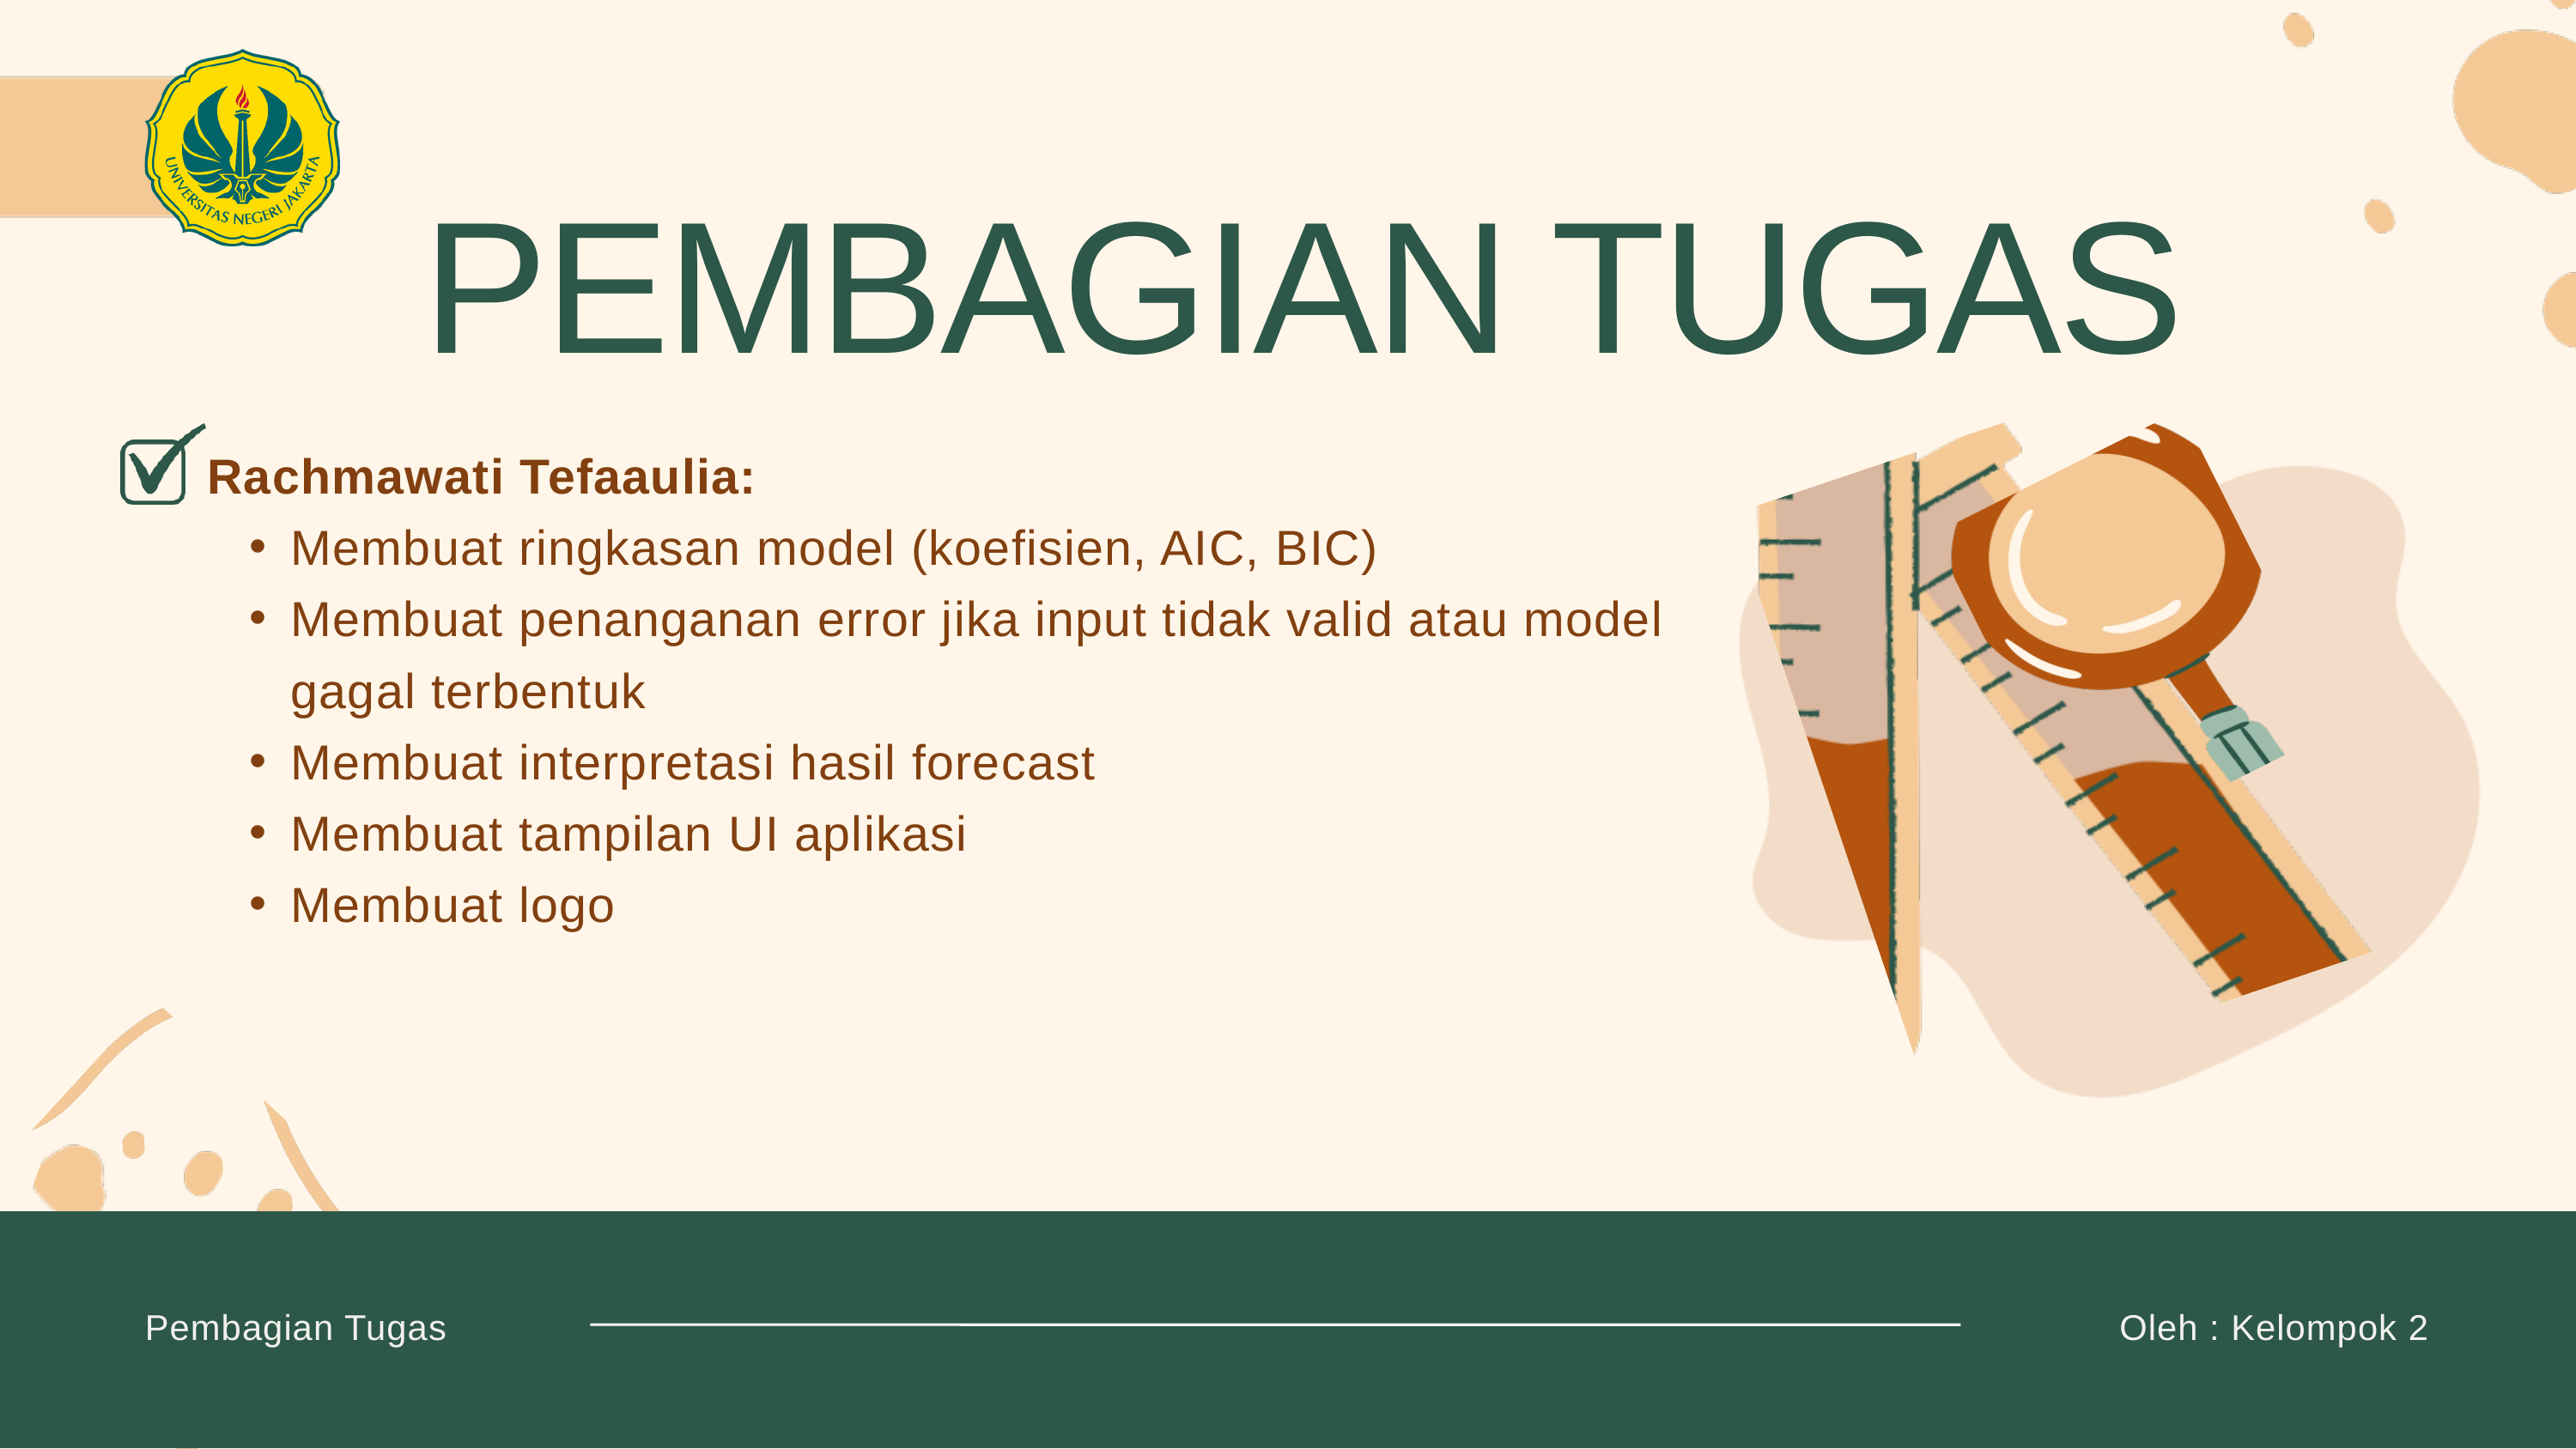

PEMBAGIAN TUGAS

Rachmawati Tefaaulia:
Membuat ringkasan model (koefisien, AIC, BIC)
Membuat penanganan error jika input tidak valid atau model gagal terbentuk
Membuat interpretasi hasil forecast
Membuat tampilan UI aplikasi
Membuat logo

Pembagian Tugas
Oleh : Kelompok 2